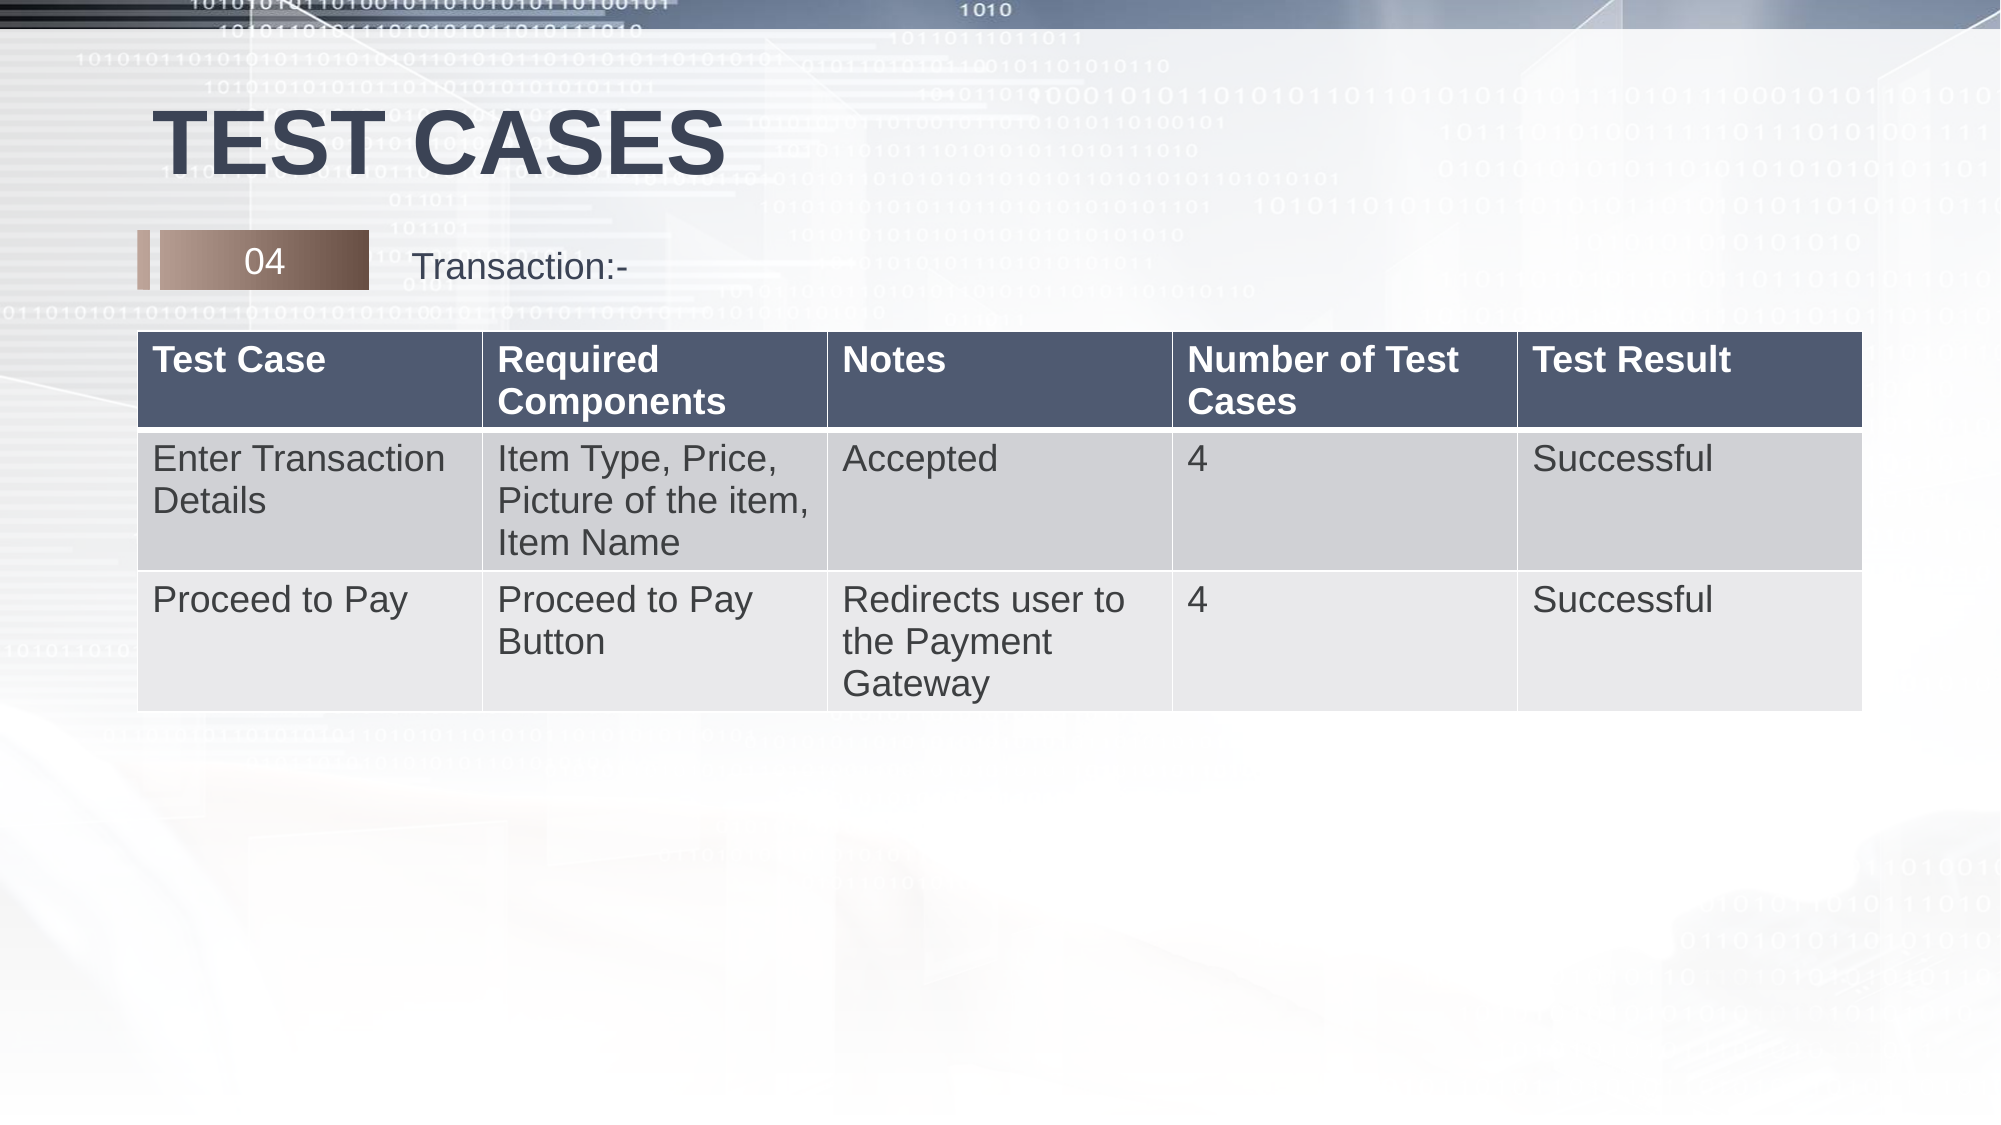

# TEST CASES
04
Transaction:-
| Test Case | Required Components | Notes | Number of Test Cases | Test Result |
| --- | --- | --- | --- | --- |
| Enter Transaction Details | Item Type, Price, Picture of the item, Item Name | Accepted | 4 | Successful |
| Proceed to Pay | Proceed to Pay Button | Redirects user to the Payment Gateway | 4 | Successful |